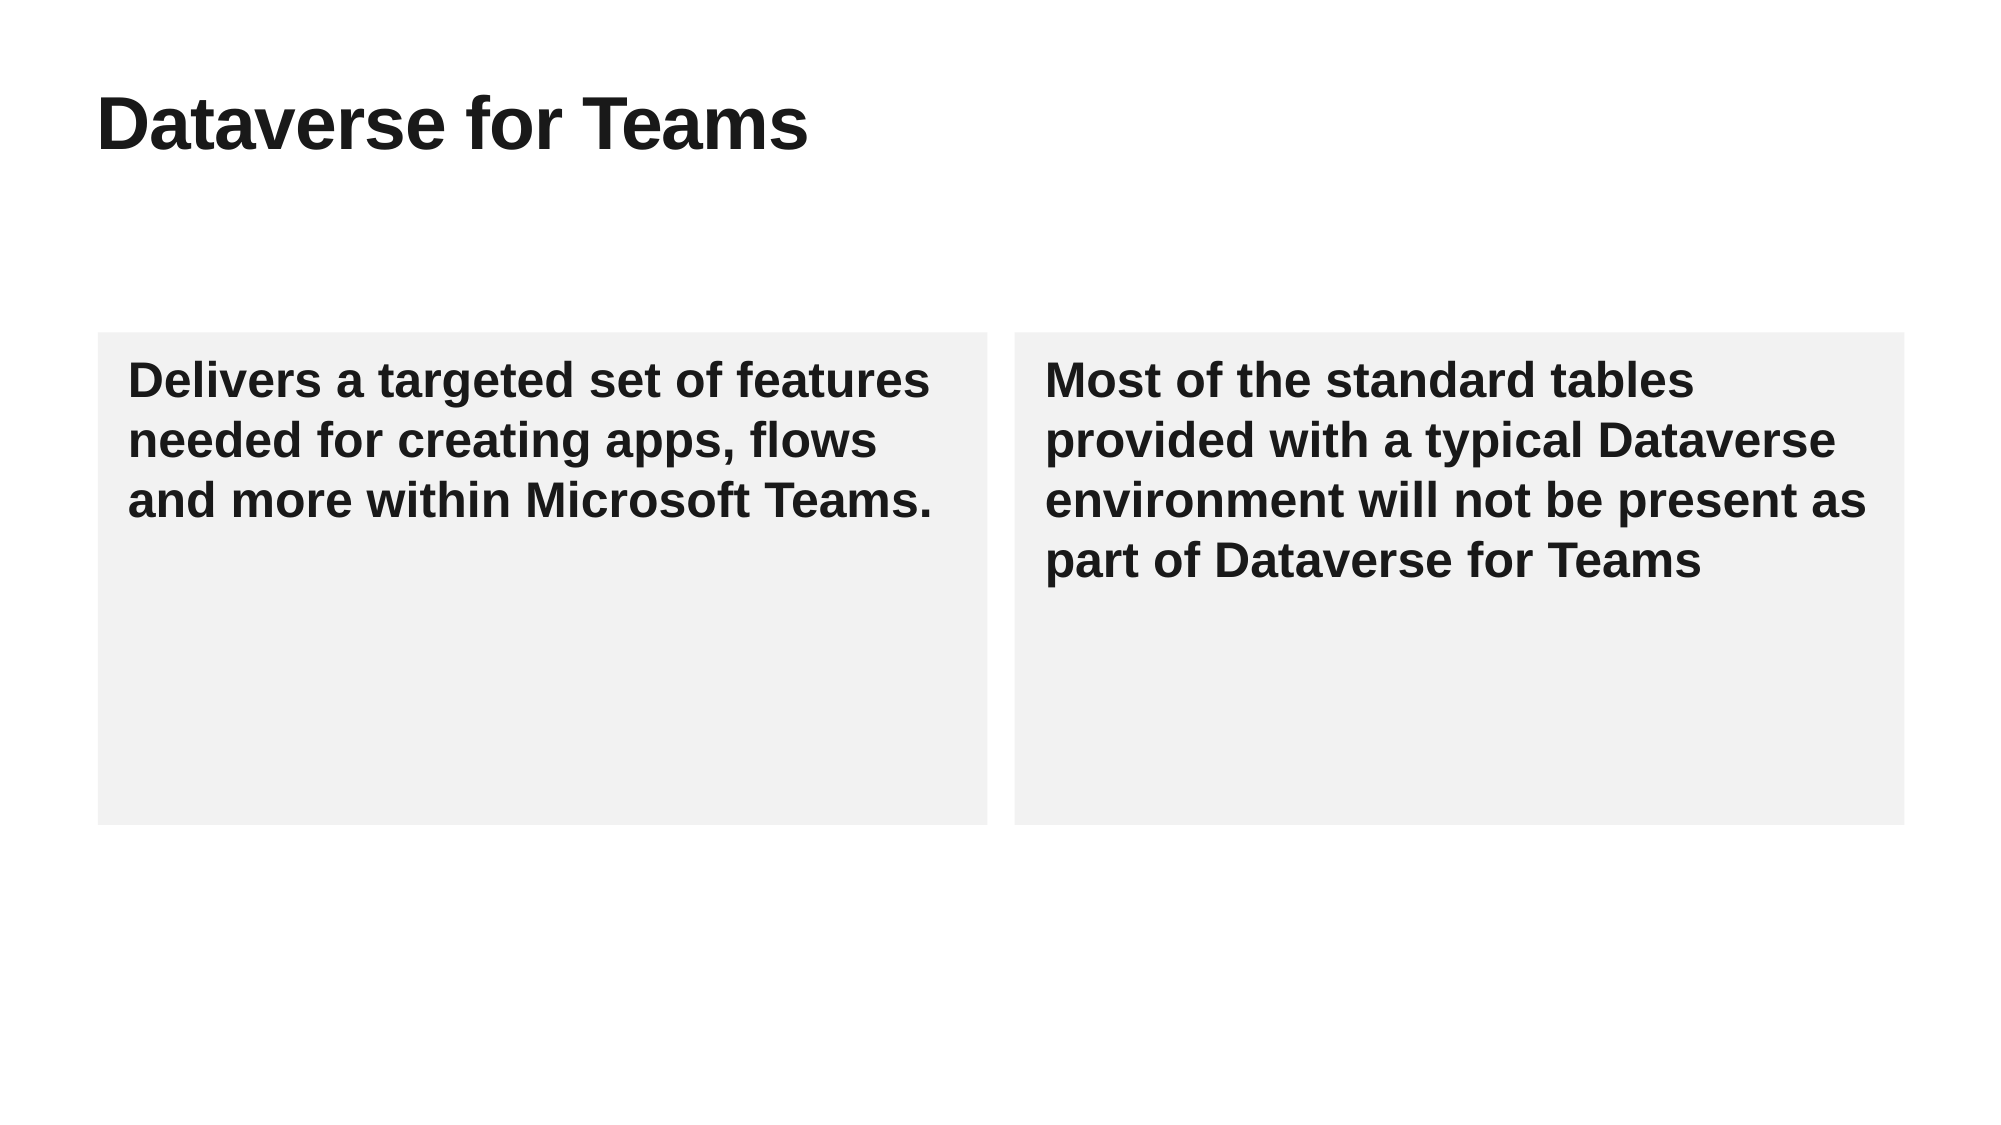

# Dataverse for Teams
Delivers a targeted set of features needed for creating apps, flows and more within Microsoft Teams.
Most of the standard tables provided with a typical Dataverse environment will not be present as part of Dataverse for Teams